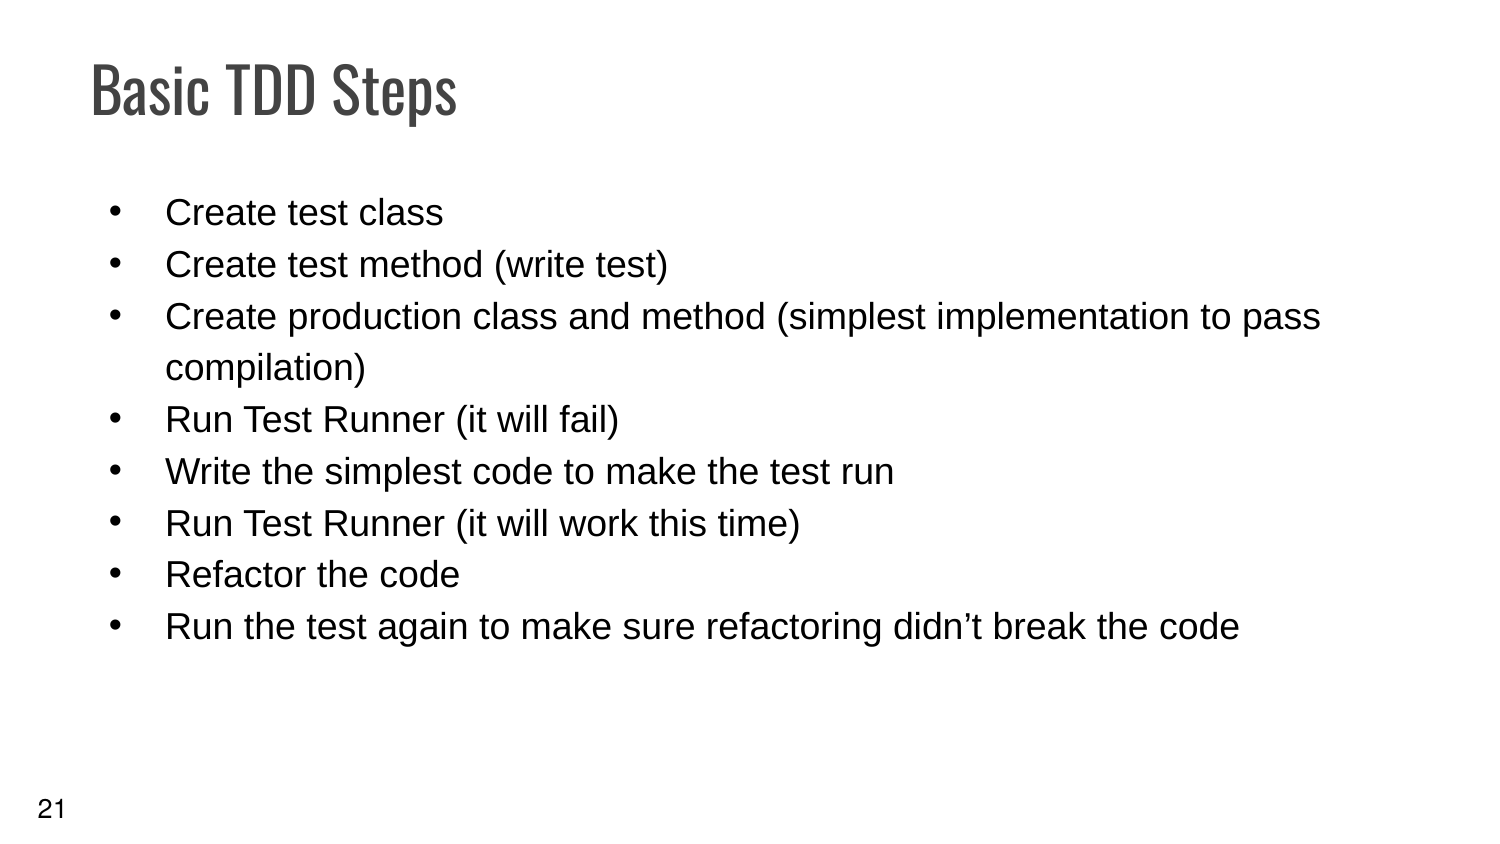

# Basic TDD Steps
Create test class
Create test method (write test)
Create production class and method (simplest implementation to pass compilation)
Run Test Runner (it will fail)
Write the simplest code to make the test run
Run Test Runner (it will work this time)
Refactor the code
Run the test again to make sure refactoring didn’t break the code
21